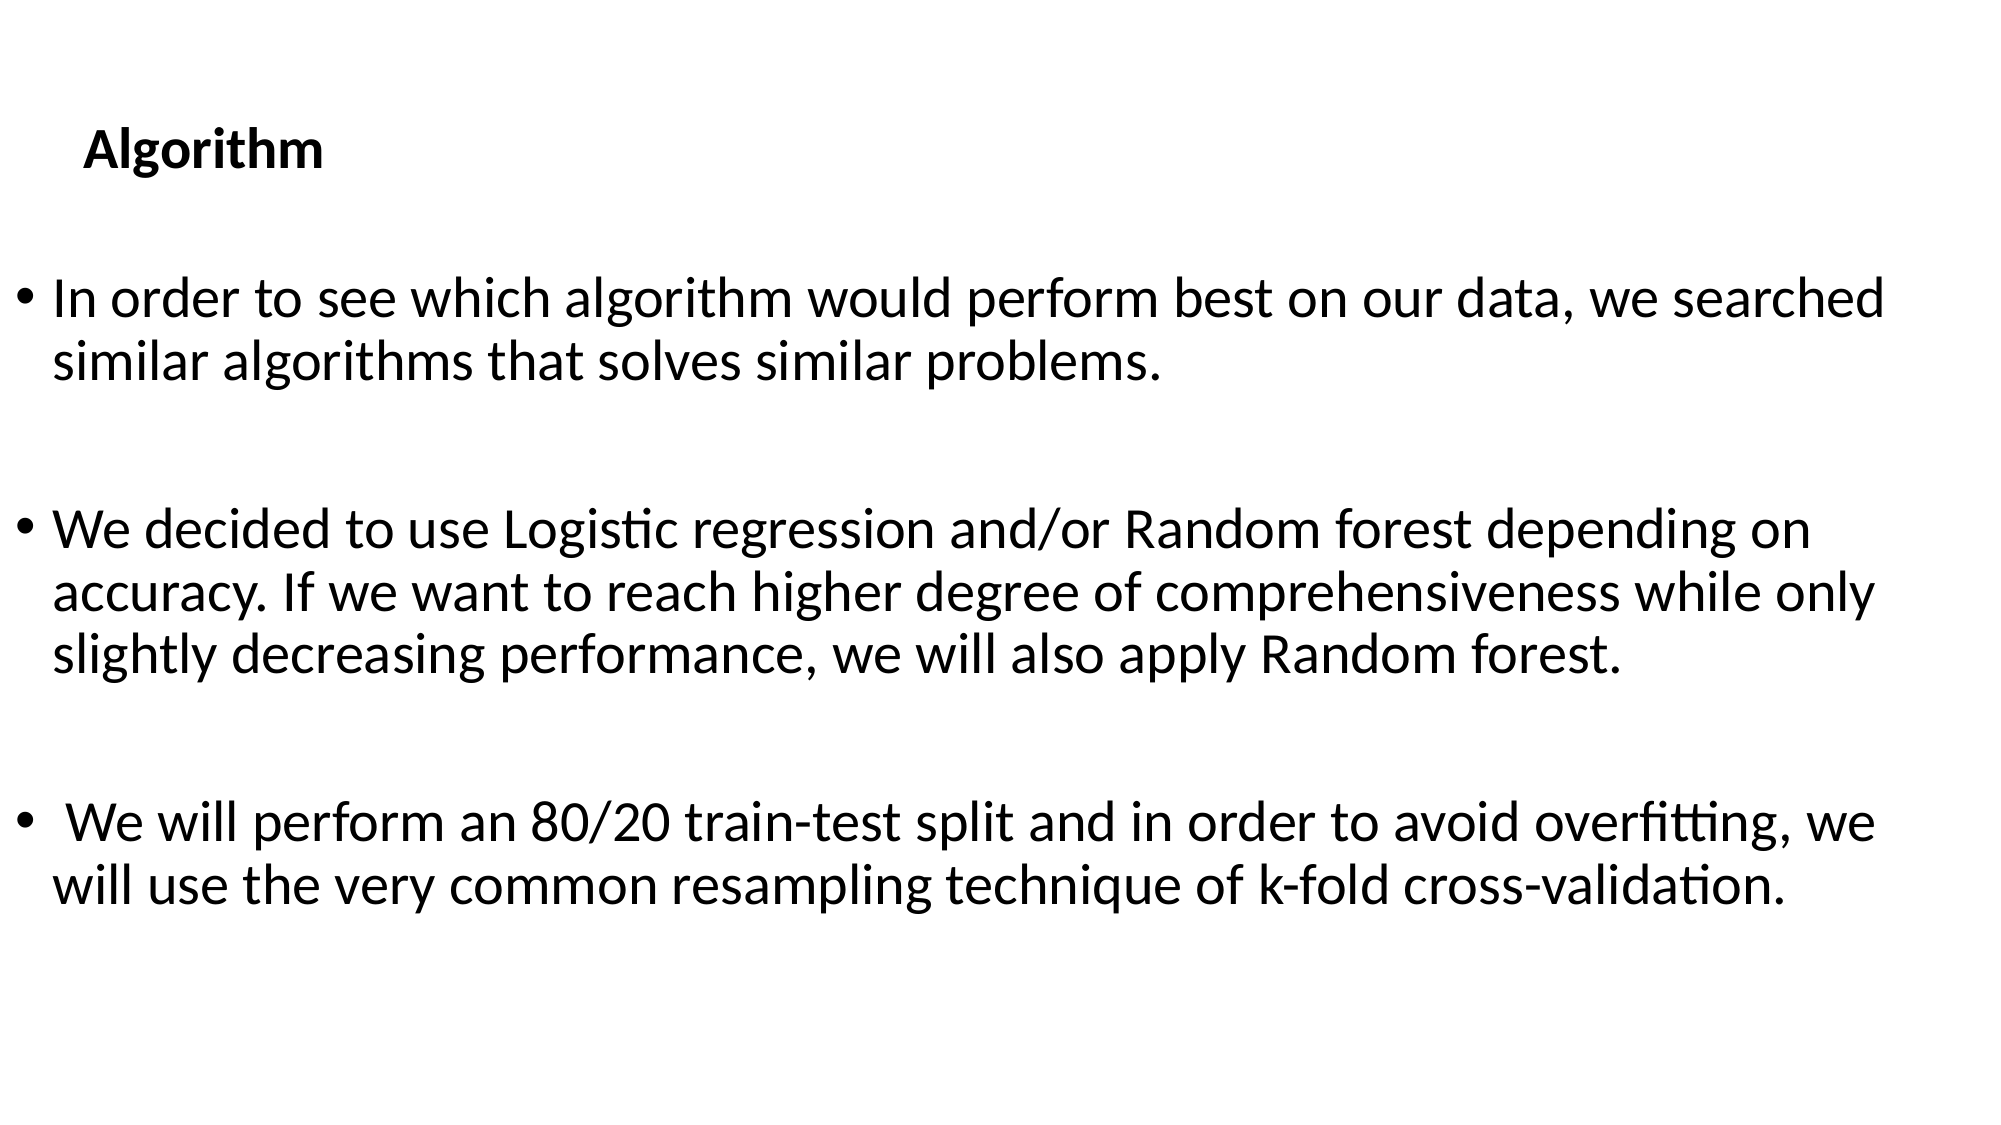

Algorithm
In order to see which algorithm would perform best on our data, we searched similar algorithms that solves similar problems.

We decided to use Logistic regression and/or Random forest depending on accuracy. If we want to reach higher degree of comprehensiveness while only slightly decreasing performance, we will also apply Random forest.

 We will perform an 80/20 train-test split and in order to avoid overfitting, we will use the very common resampling technique of k-fold cross-validation.